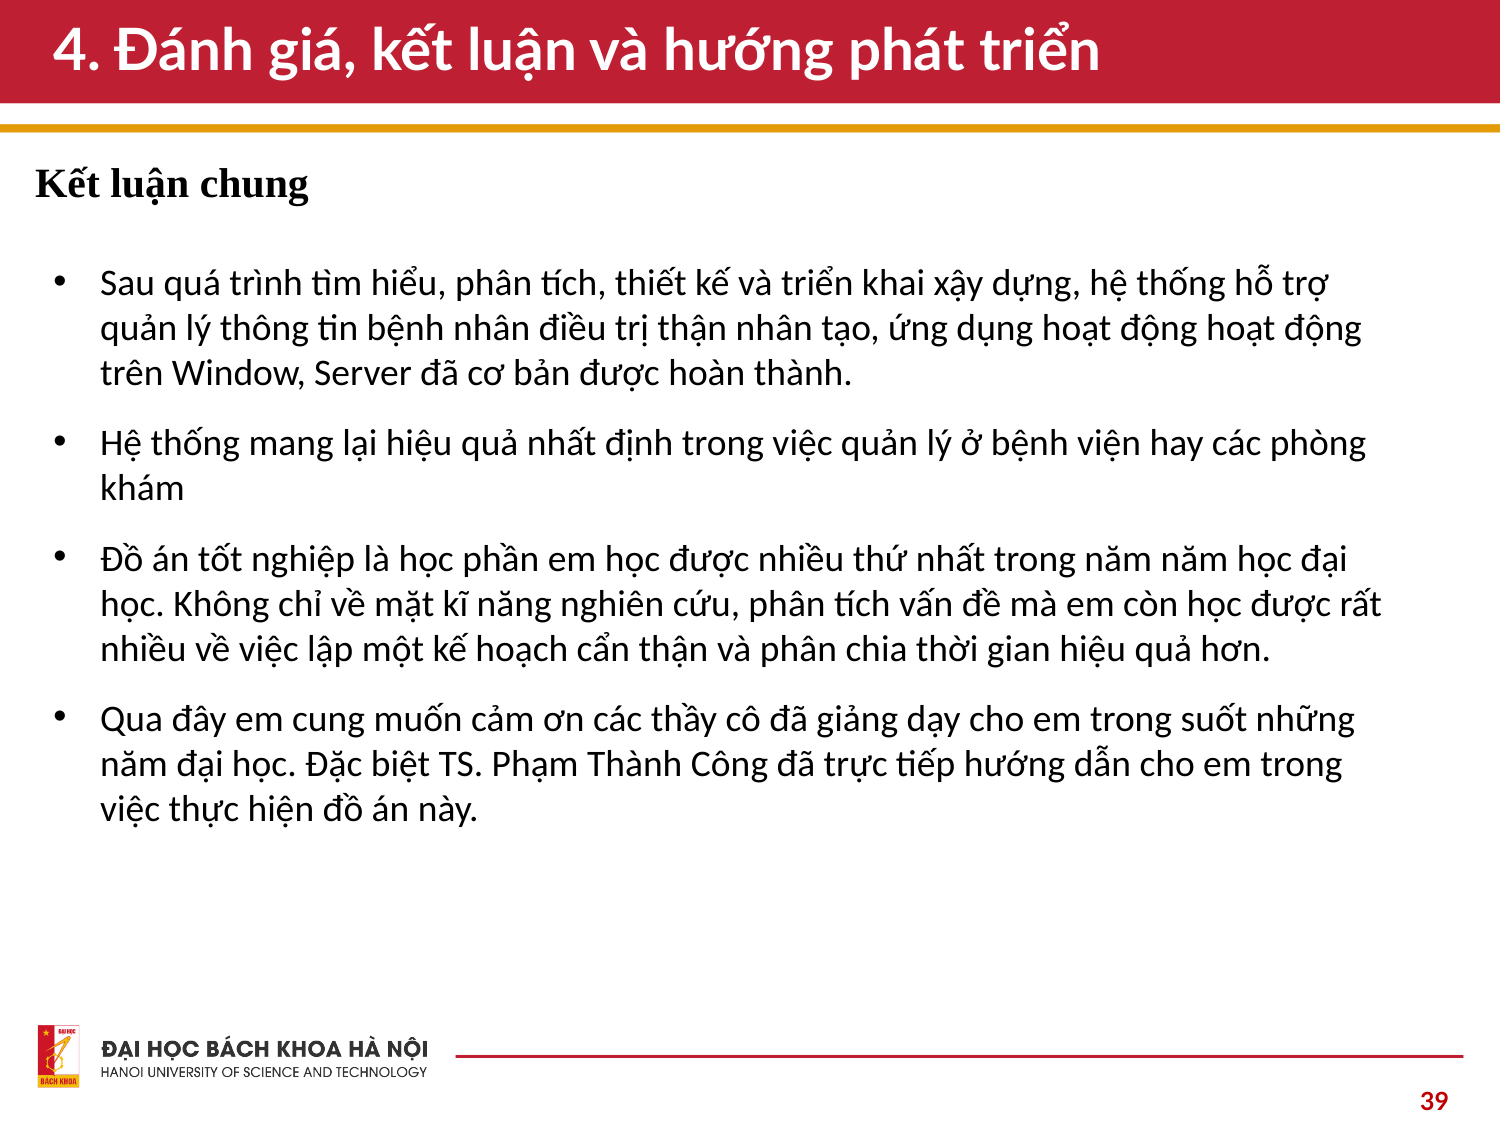

# 4. Đánh giá, kết luận và hướng phát triển
Kết luận chung
Sau quá trình tìm hiểu, phân tích, thiết kế và triển khai xậy dựng, hệ thống hỗ trợ quản lý thông tin bệnh nhân điều trị thận nhân tạo, ứng dụng hoạt động hoạt động trên Window, Server đã cơ bản được hoàn thành.
Hệ thống mang lại hiệu quả nhất định trong việc quản lý ở bệnh viện hay các phòng khám
Đồ án tốt nghiệp là học phần em học được nhiều thứ nhất trong năm năm học đại học. Không chỉ về mặt kĩ năng nghiên cứu, phân tích vấn đề mà em còn học được rất nhiều về việc lập một kế hoạch cẩn thận và phân chia thời gian hiệu quả hơn.
Qua đây em cung muốn cảm ơn các thầy cô đã giảng dạy cho em trong suốt những năm đại học. Đặc biệt TS. Phạm Thành Công đã trực tiếp hướng dẫn cho em trong việc thực hiện đồ án này.
39